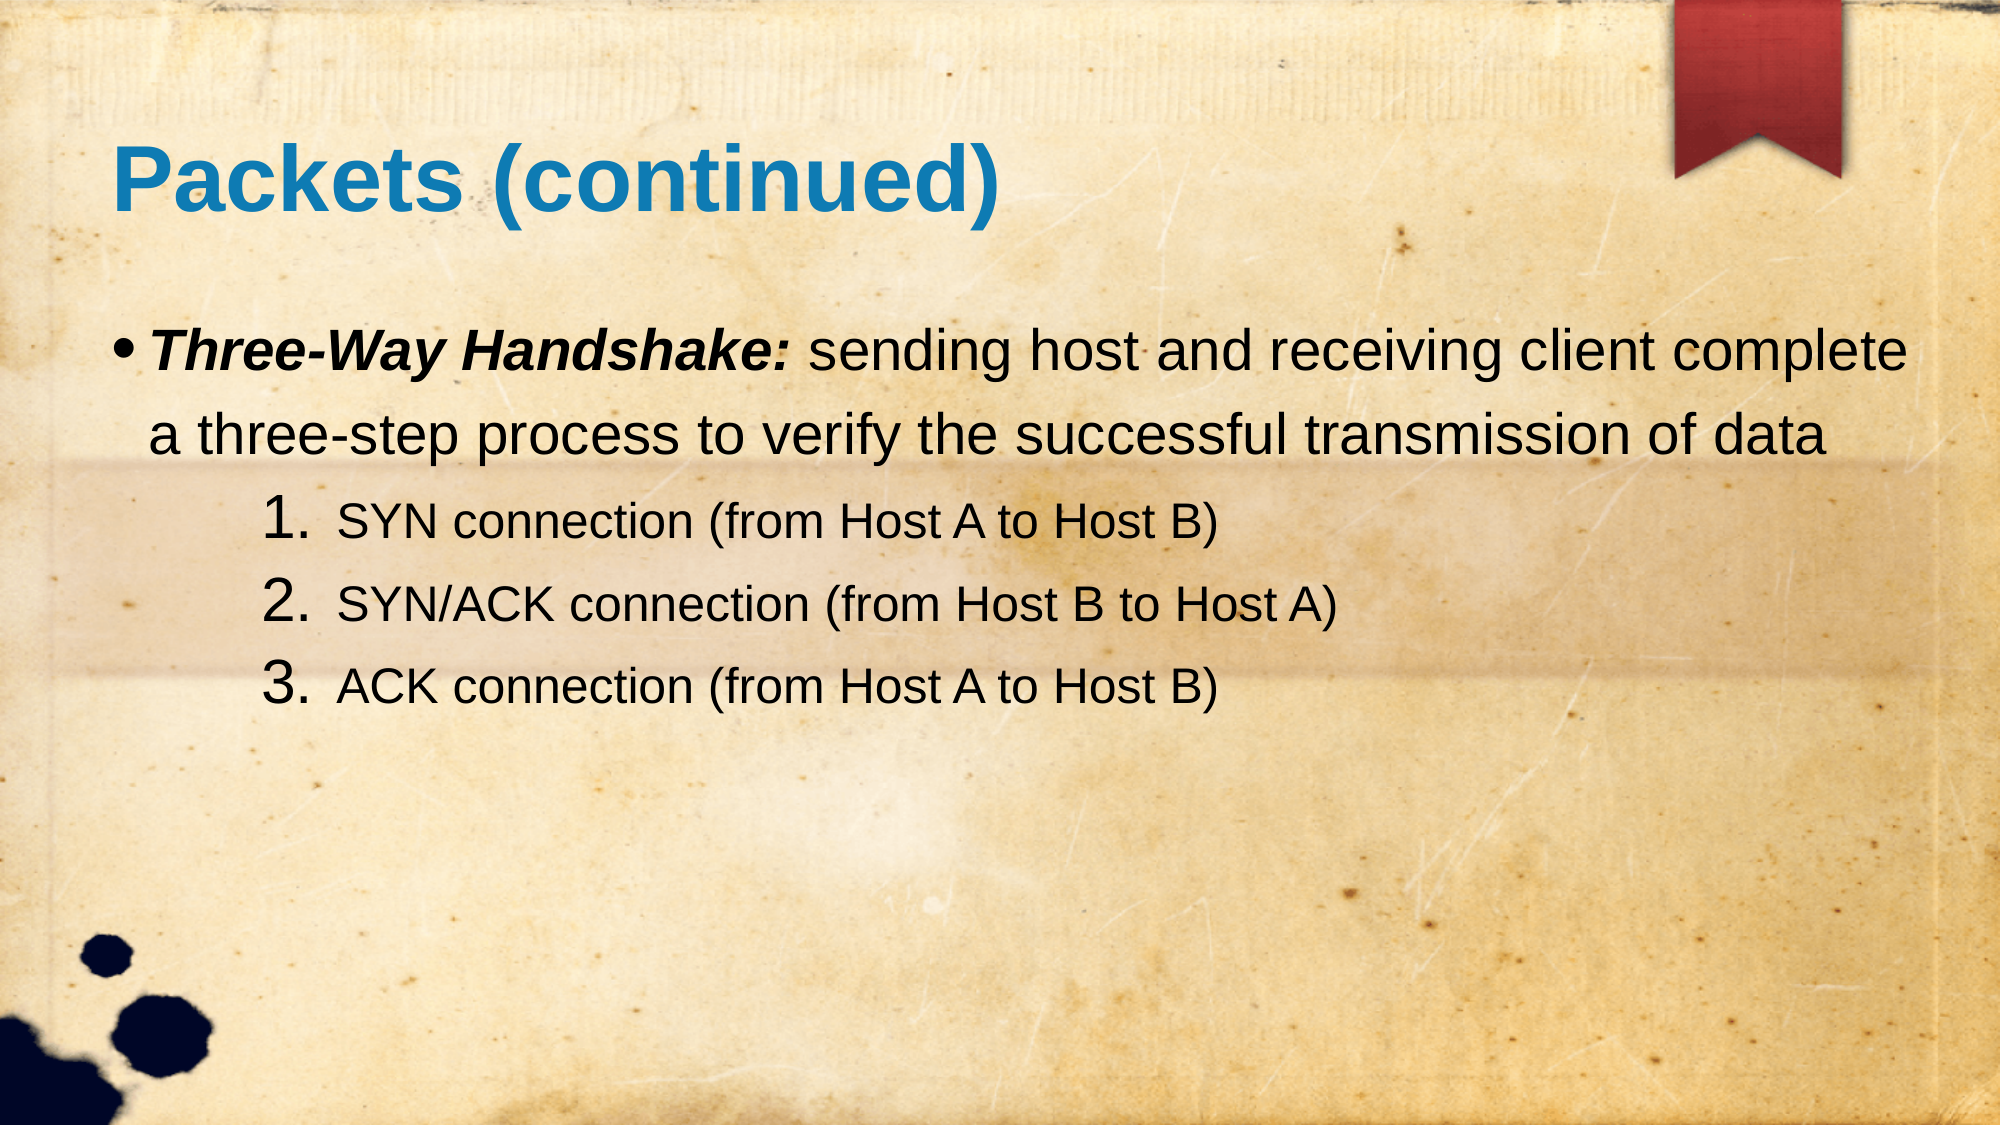

Packets (continued)
Three-Way Handshake: sending host and receiving client complete a three-step process to verify the successful transmission of data
SYN connection (from Host A to Host B)
SYN/ACK connection (from Host B to Host A)
ACK connection (from Host A to Host B)